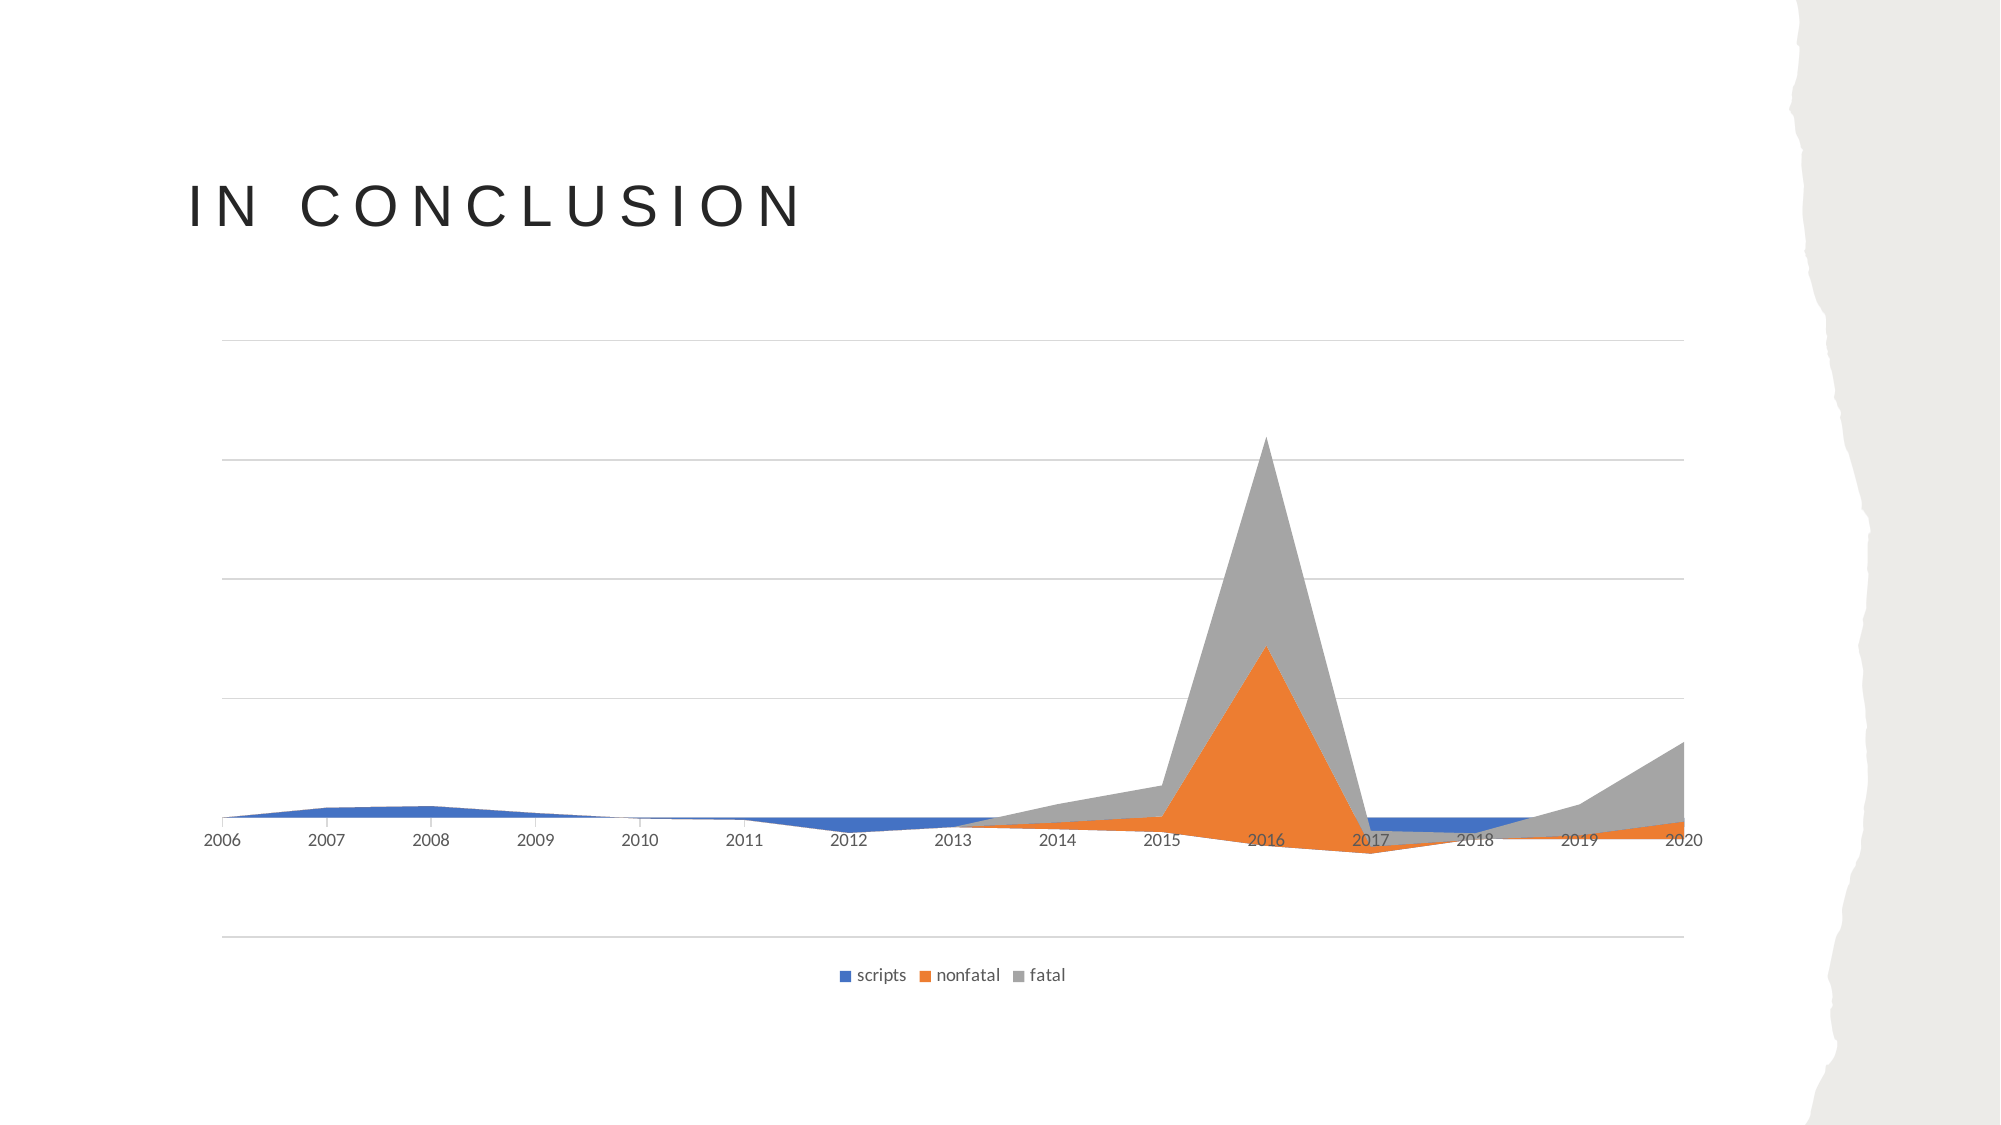

# In Conclusion

### Chart

| Category | scripts | nonfatal | fatal |
|---|---|---|---|
| 2006 | None | None | None |
| 2007 | 0.04179129541053823 | None | None |
| 2008 | 0.04871379657566294 | None | None |
| 2009 | 0.019413577694314444 | None | None |
| 2010 | -0.004063105172730485 | None | None |
| 2011 | -0.009277129959872248 | None | None |
| 2012 | -0.06434035027459625 | None | None |
| 2013 | -0.03973028239094436 | None | None |
| 2014 | -0.04831998575389242 | 0.02802763007503851 | 0.0768012668250198 |
| 2015 | -0.05996727031424223 | 0.06530725997491756 | 0.129565816678153 |
| 2016 | -0.1181682063239385 | 0.840228869973061 | 0.8749461346203568 |
| 2017 | -0.15079686978312953 | 0.029318753196608534 | 0.0667578219255208 |
| 2018 | -0.08933636861117589 | -0.0025710839718914077 | 0.026389976507439312 |
| 2019 | -0.09030162889662396 | 0.01582912786978463 | 0.13010899182561309 |
| 2020 | -0.09030162889662396 | 0.07381684364364101 | 0.3337266827032179 |